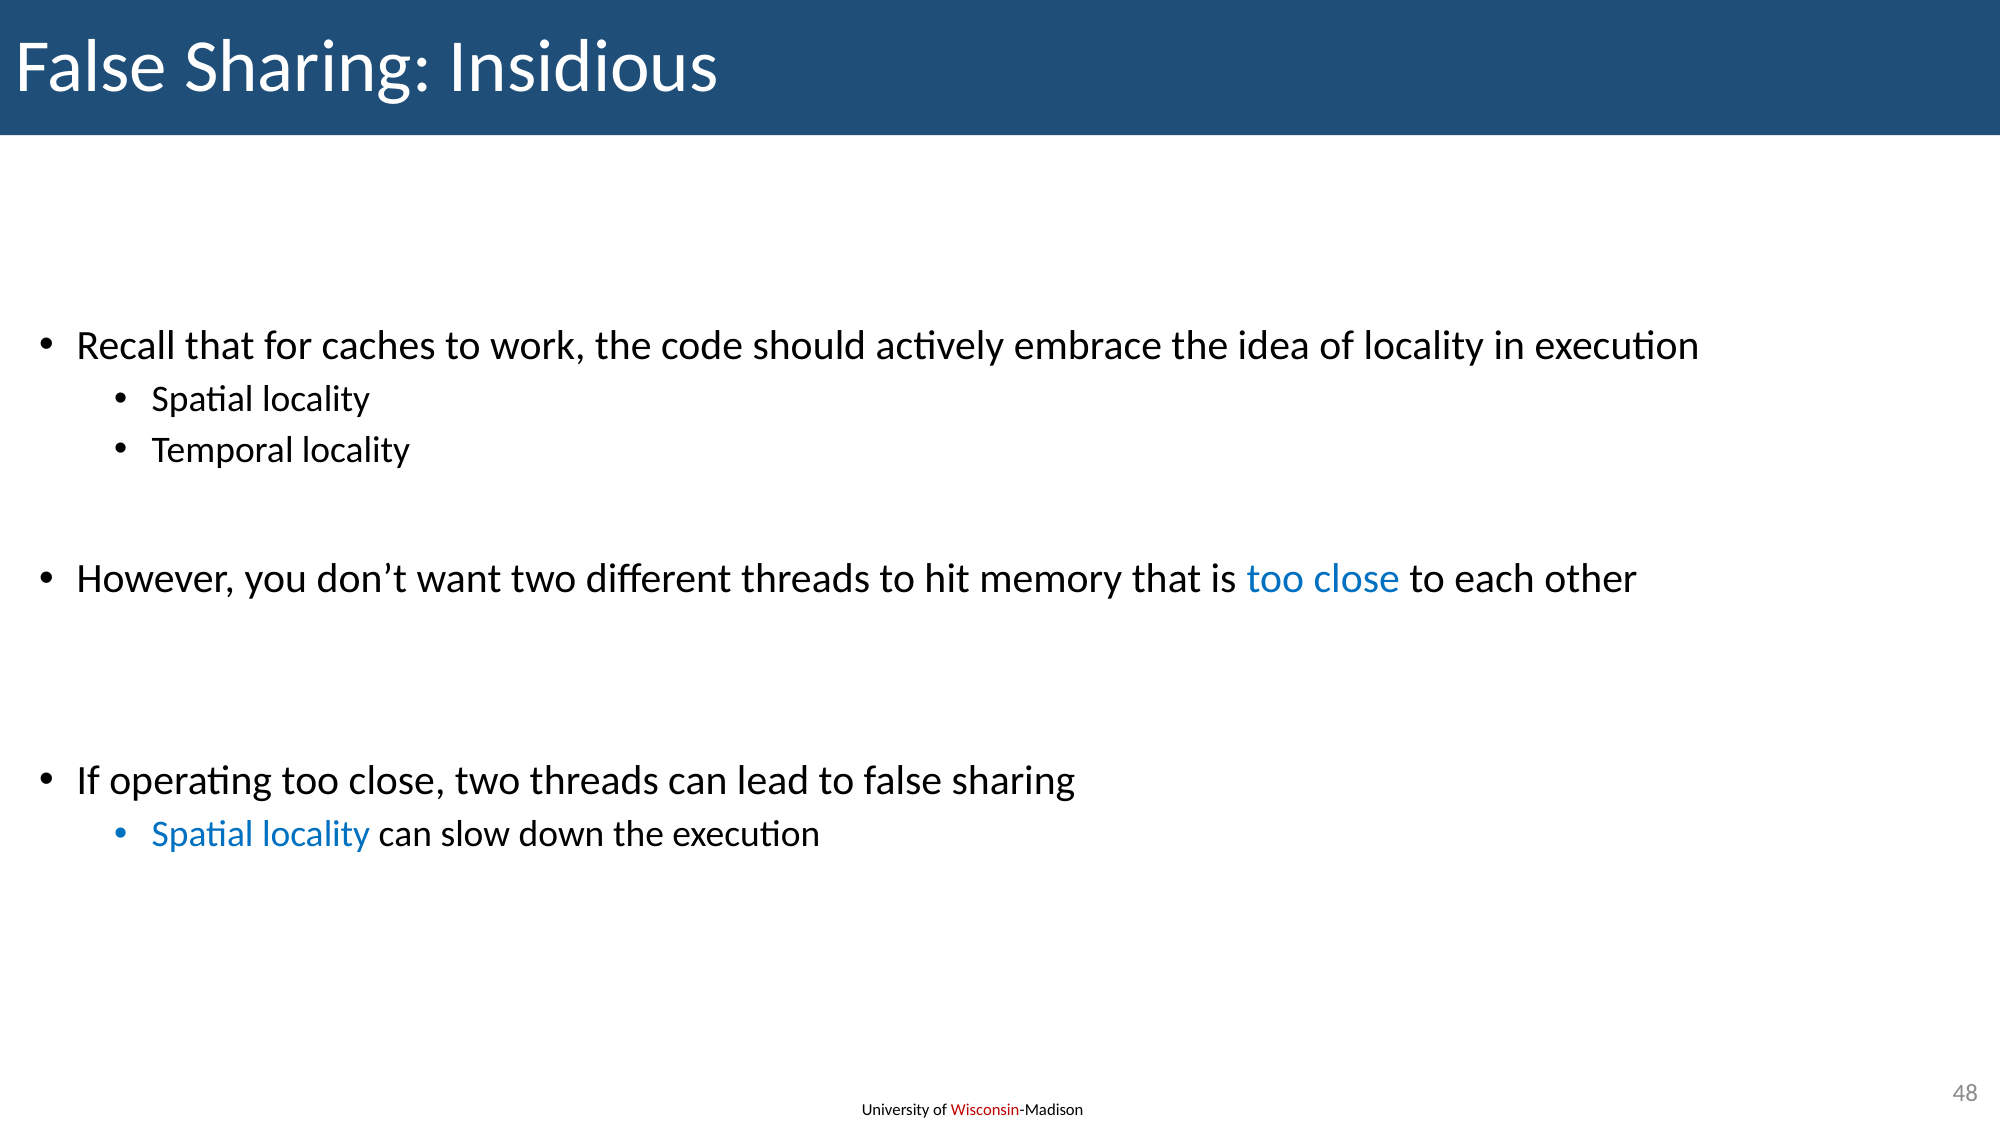

# False Sharing: Insidious

Recall that for caches to work, the code should actively embrace the idea of locality in execution
Spatial locality
Temporal locality

However, you don’t want two different threads to hit memory that is too close to each other

If operating too close, two threads can lead to false sharing
Spatial locality can slow down the execution

48